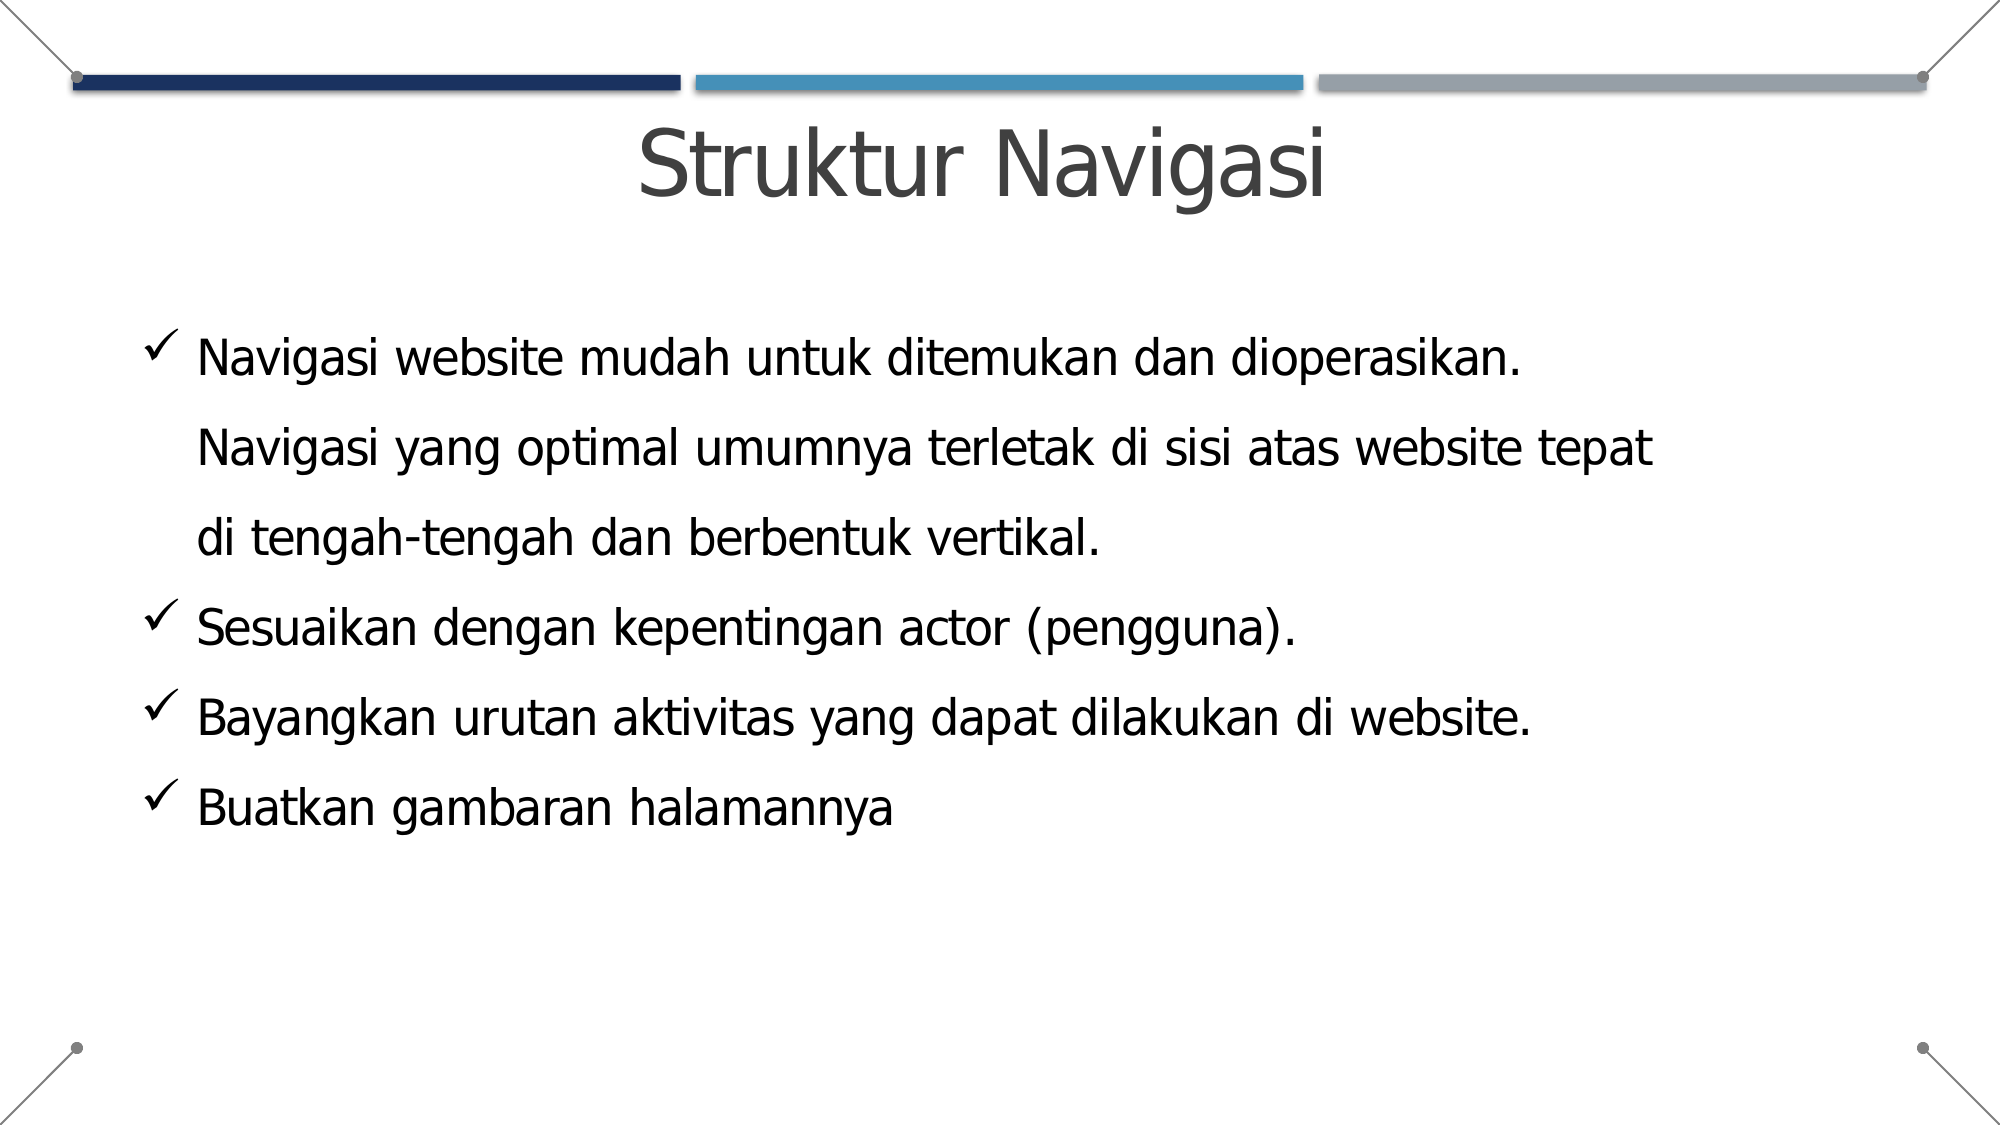

Struktur Navigasi
Navigasi website mudah untuk ditemukan dan dioperasikan. Navigasi yang optimal umumnya terletak di sisi atas website tepat di tengah-tengah dan berbentuk vertikal.
Sesuaikan dengan kepentingan actor (pengguna).
Bayangkan urutan aktivitas yang dapat dilakukan di website.
Buatkan gambaran halamannya